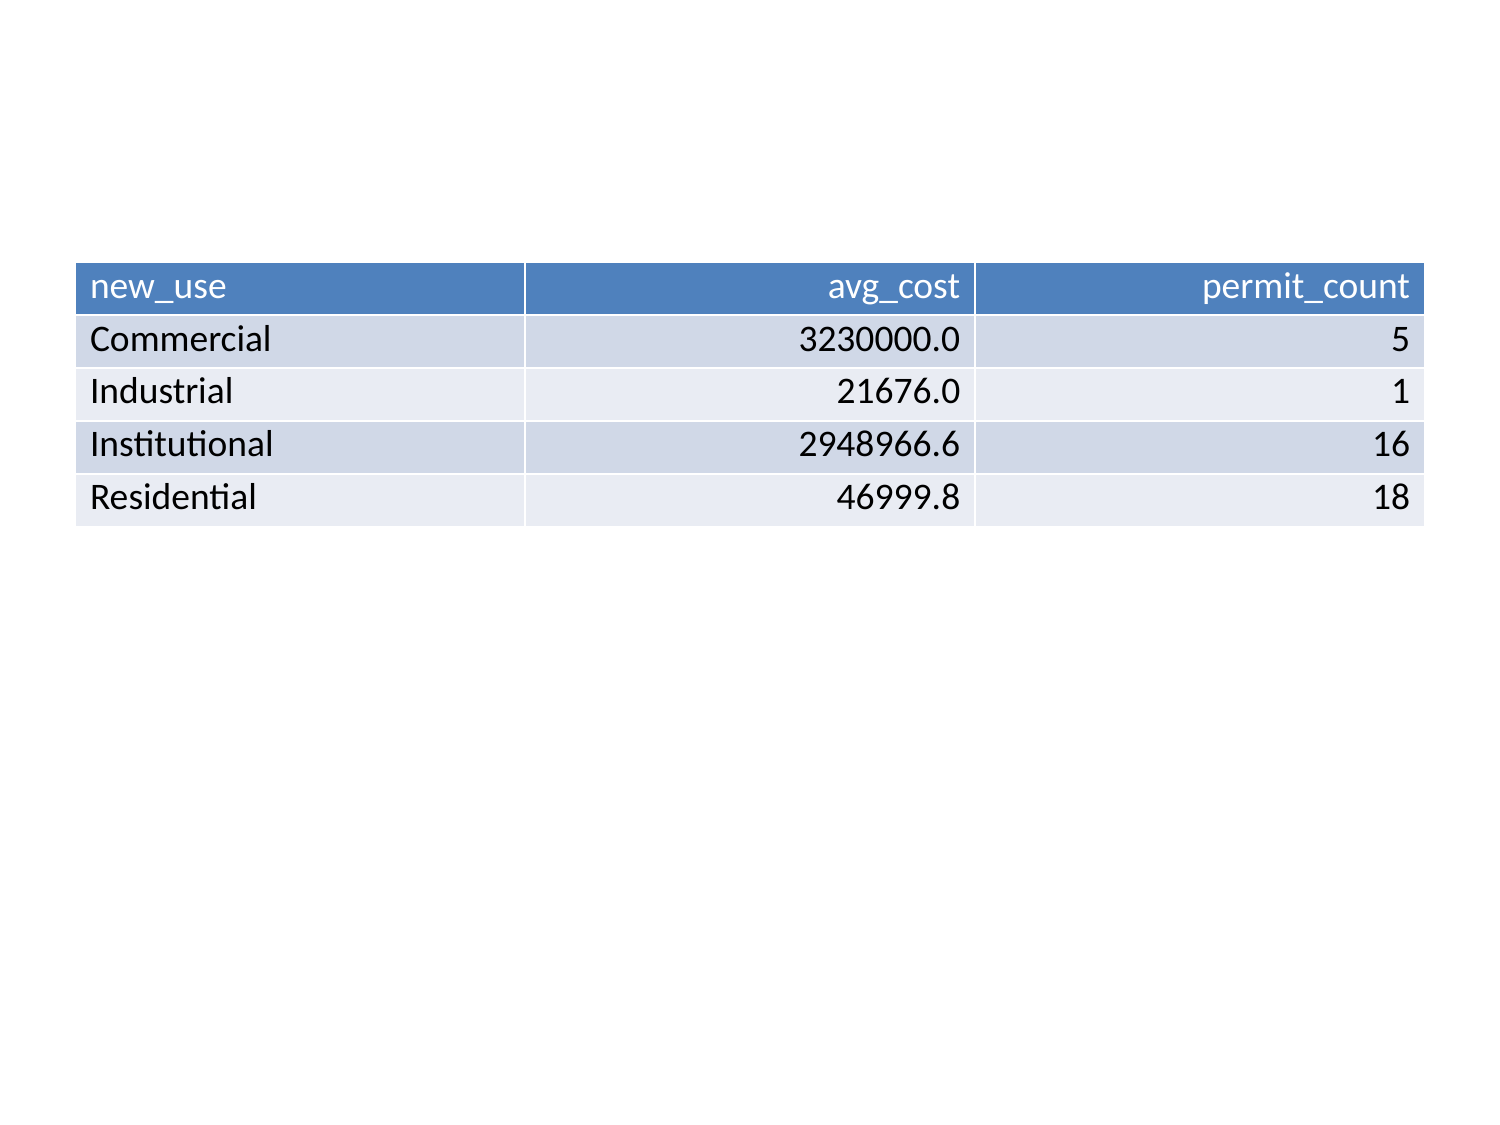

| new\_use | avg\_cost | permit\_count |
| --- | --- | --- |
| Commercial | 3230000.0 | 5 |
| Industrial | 21676.0 | 1 |
| Institutional | 2948966.6 | 16 |
| Residential | 46999.8 | 18 |